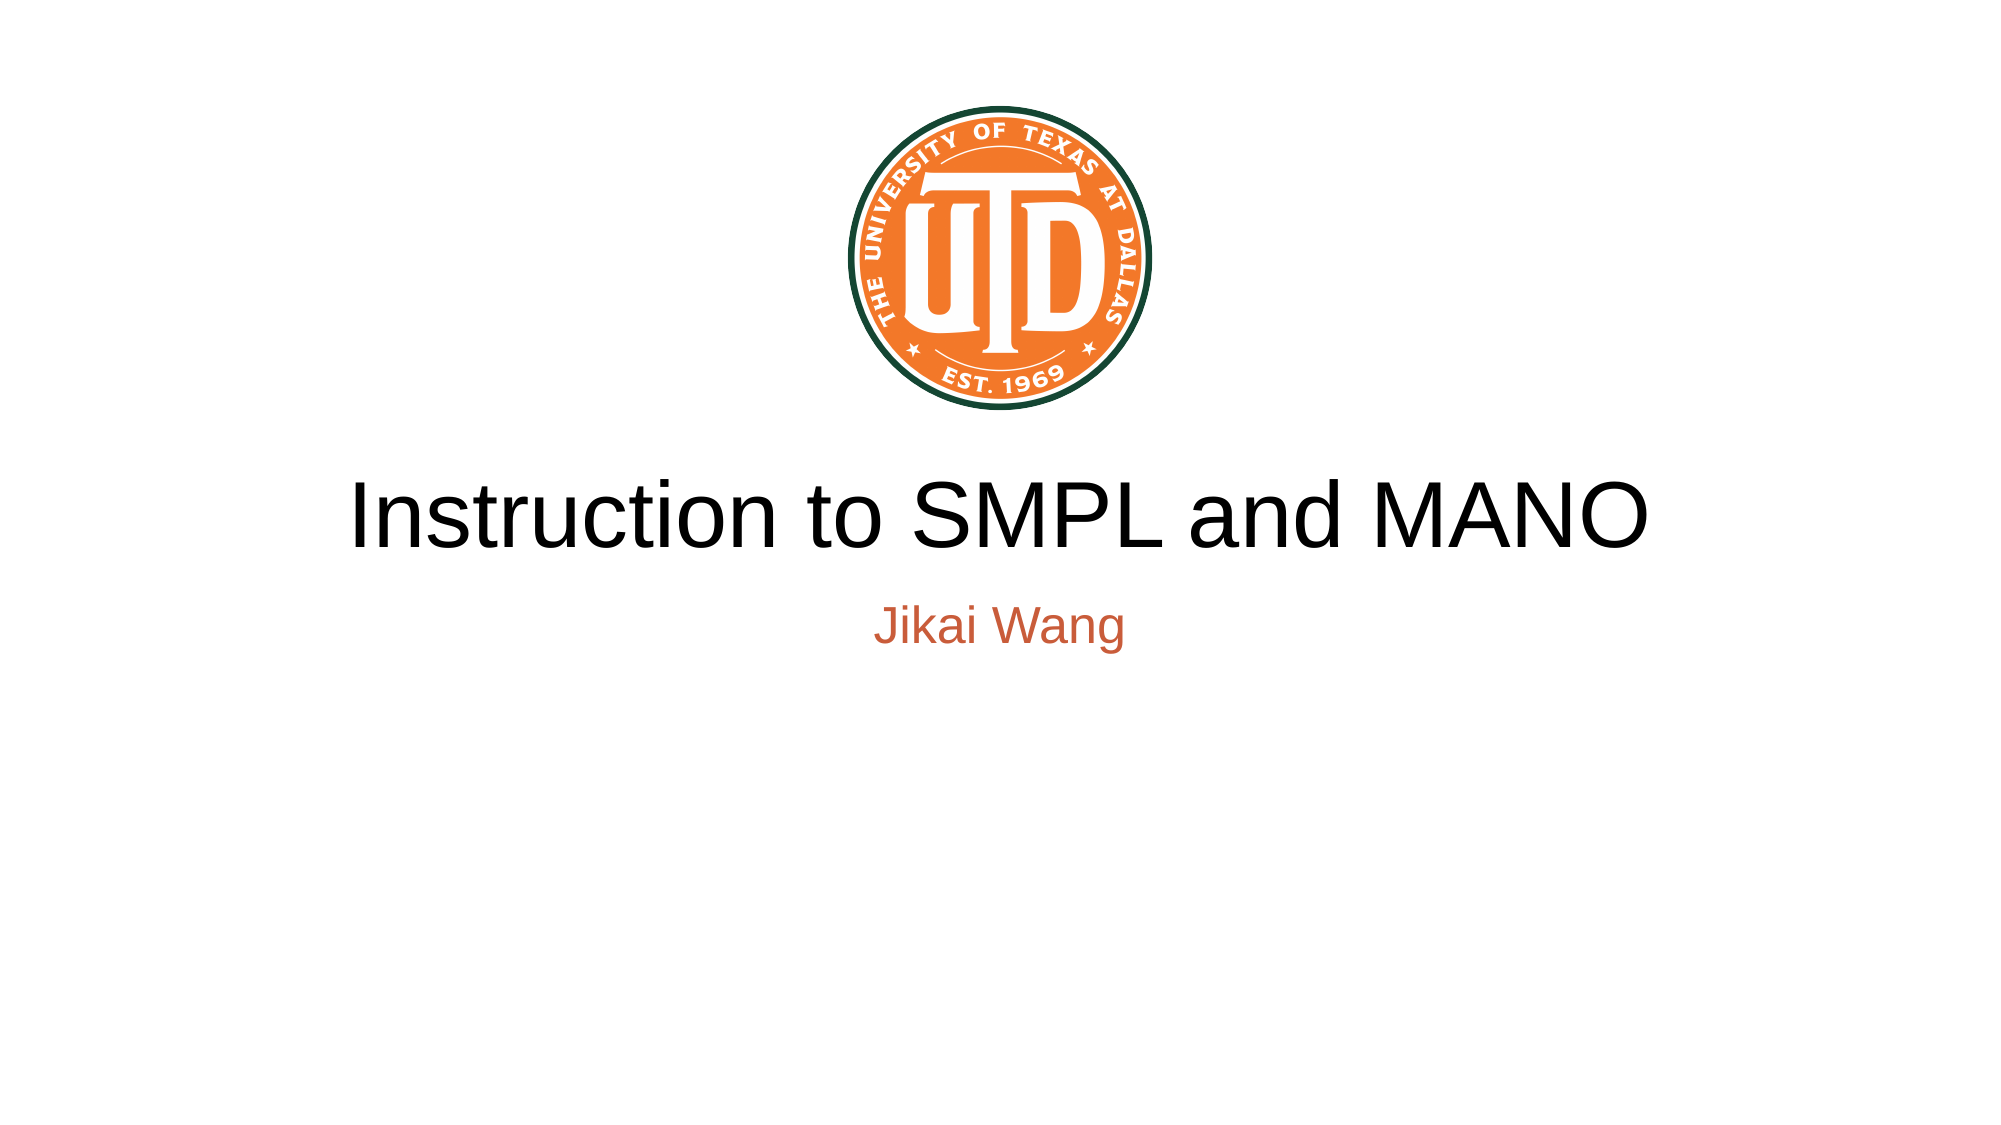

# Instruction to SMPL and MANO
Jikai Wang